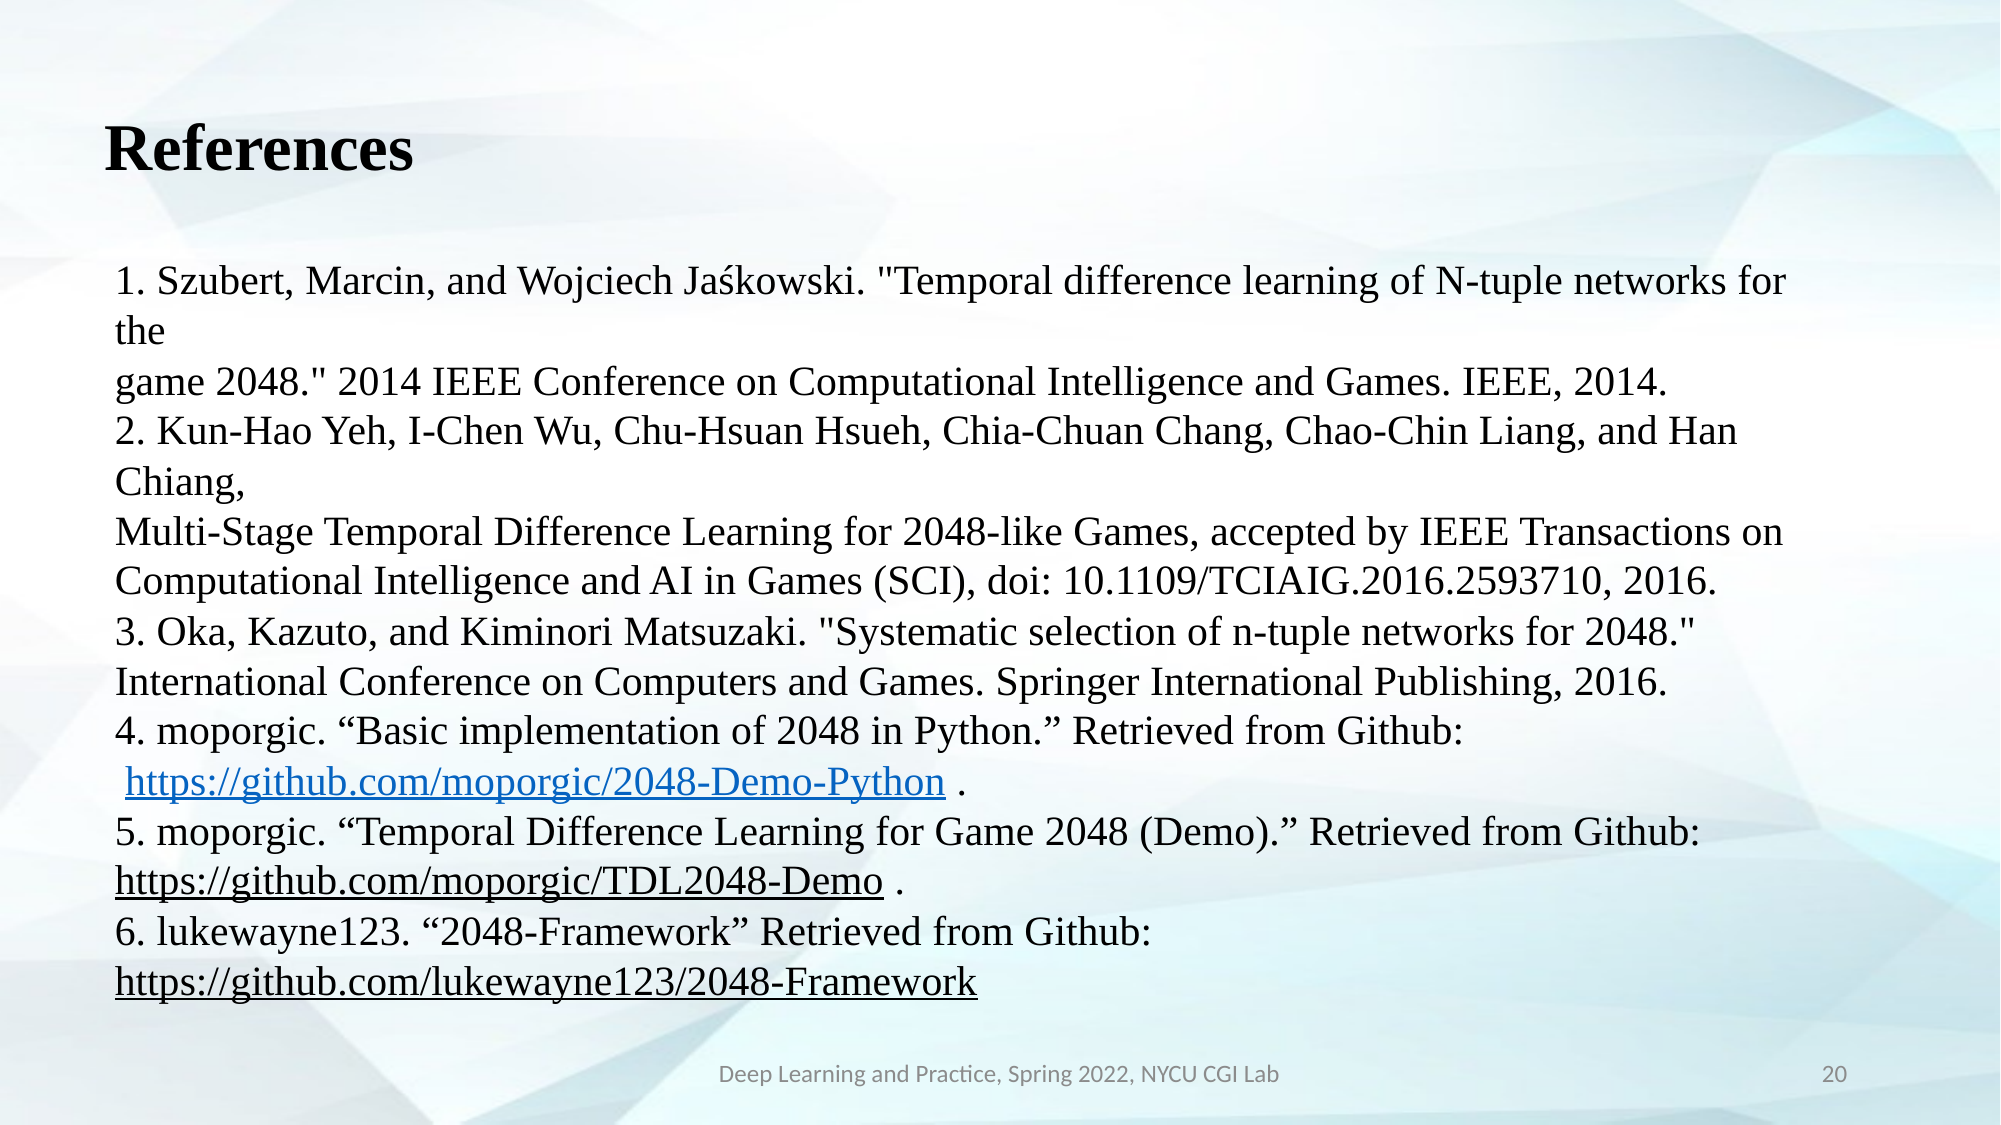

# References
1. Szubert, Marcin, and Wojciech Jaśkowski. "Temporal difference learning of N-tuple networks for the
game 2048." 2014 IEEE Conference on Computational Intelligence and Games. IEEE, 2014.
2. Kun-Hao Yeh, I-Chen Wu, Chu-Hsuan Hsueh, Chia-Chuan Chang, Chao-Chin Liang, and Han Chiang,
Multi-Stage Temporal Difference Learning for 2048-like Games, accepted by IEEE Transactions on
Computational Intelligence and AI in Games (SCI), doi: 10.1109/TCIAIG.2016.2593710, 2016.
3. Oka, Kazuto, and Kiminori Matsuzaki. "Systematic selection of n-tuple networks for 2048."
International Conference on Computers and Games. Springer International Publishing, 2016.
4. moporgic. “Basic implementation of 2048 in Python.” Retrieved from Github:
 https://github.com/moporgic/2048-Demo-Python .
5. moporgic. “Temporal Difference Learning for Game 2048 (Demo).” Retrieved from Github:
https://github.com/moporgic/TDL2048-Demo .
6. lukewayne123. “2048-Framework” Retrieved from Github:
https://github.com/lukewayne123/2048-Framework
Deep Learning and Practice, Spring 2022, NYCU CGI Lab
20